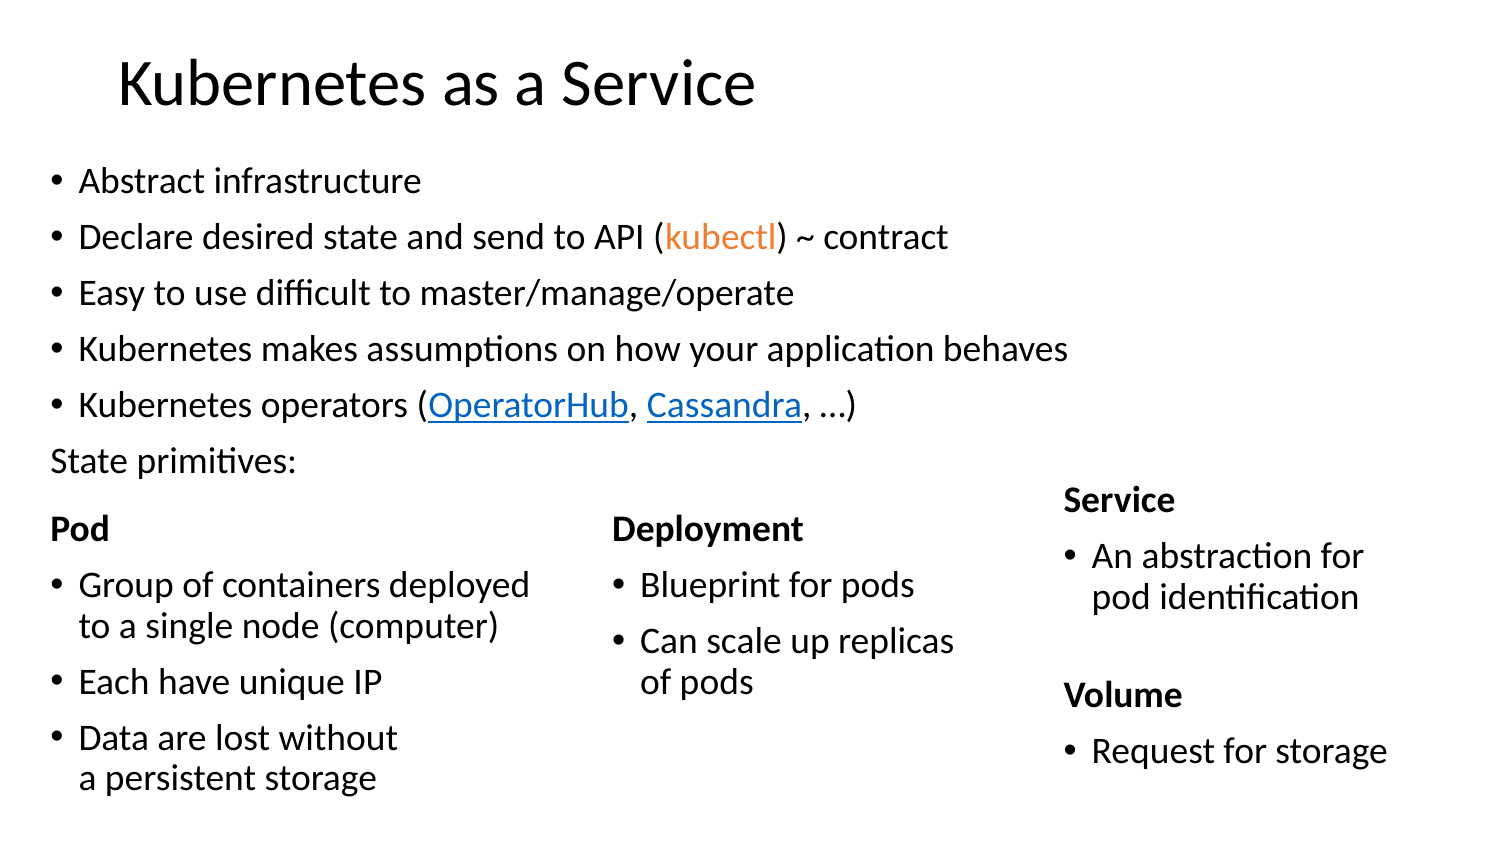

# Kubernetes as a Service
Abstract infrastructure
Declare desired state and send to API (kubectl) ~ contract
Easy to use difficult to master/manage/operate
Kubernetes makes assumptions on how your application behaves
Kubernetes operators (OperatorHub, Cassandra, …)
State primitives:
Service
An abstraction for pod identification
Pod
Group of containers deployed
to a single node (computer)
Each have unique IP
Data are lost without
a persistent storage
Deployment
Blueprint for pods
Can scale up replicas
of pods
Volume
Request for storage